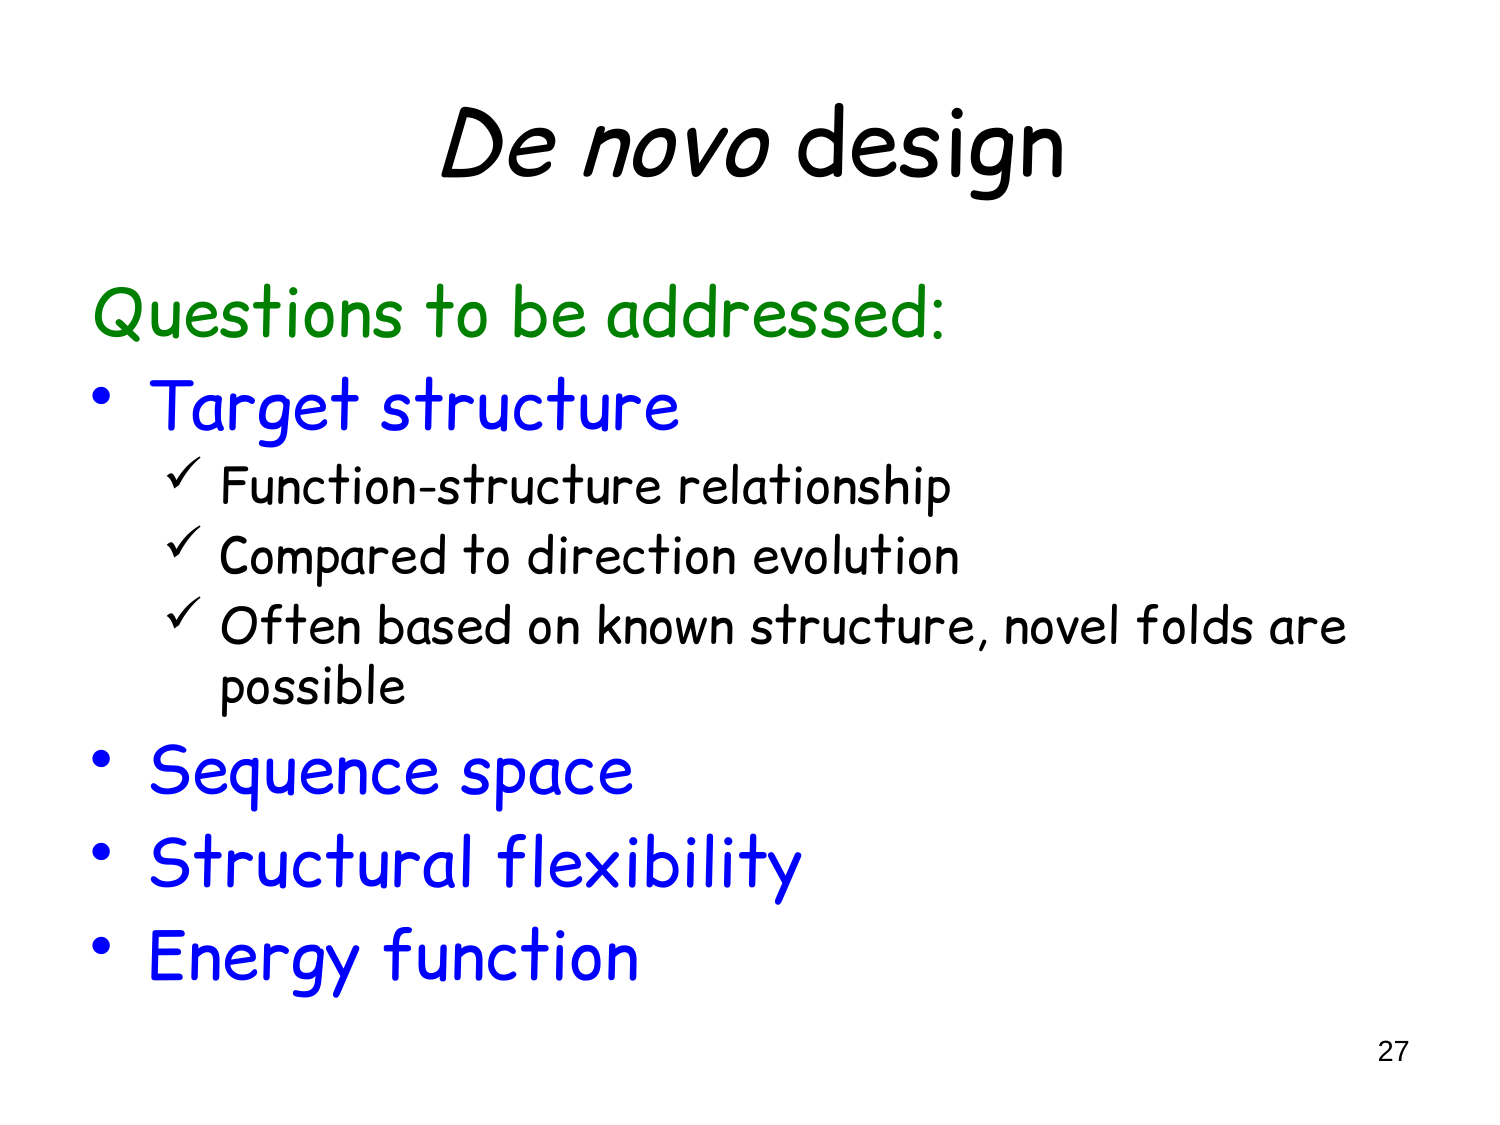

# De novo design
Questions to be addressed:
Target structure
Function-structure relationship
Compared to direction evolution
Often based on known structure, novel folds are  possible
Sequence space
Structural flexibility
Energy function
27